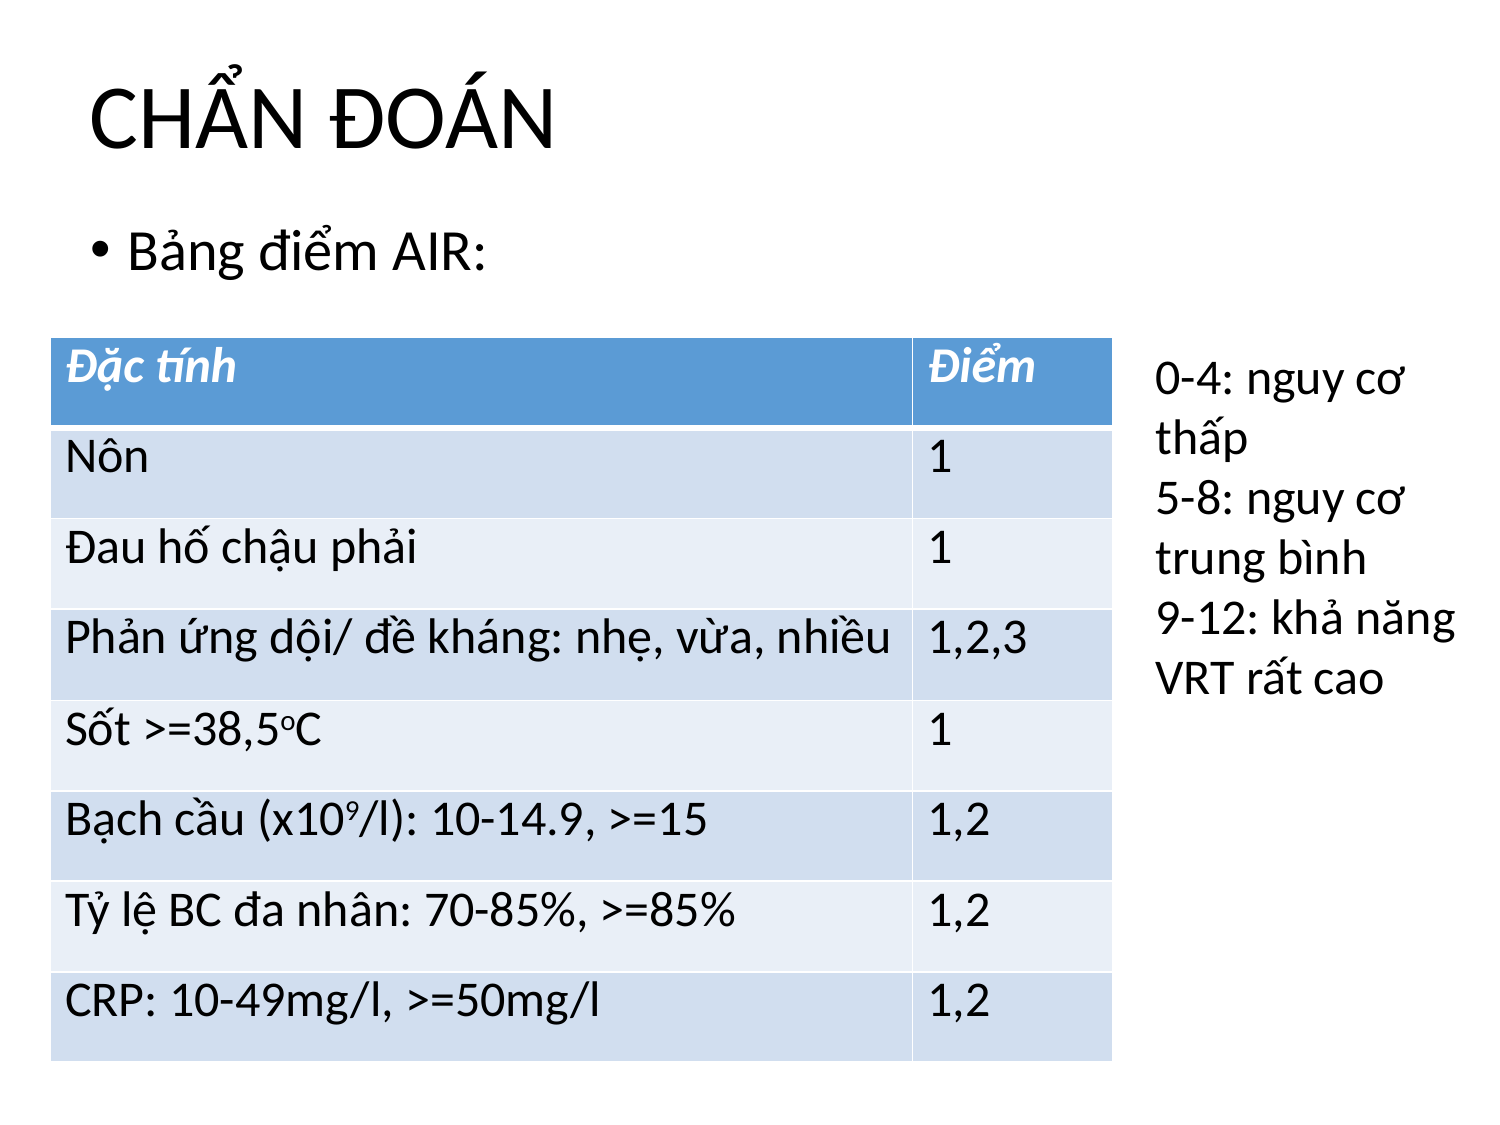

# CHẨN ĐOÁN
Bảng điểm AIR:
| Đặc tính | Điểm |
| --- | --- |
| Nôn | 1 |
| Đau hố chậu phải | 1 |
| Phản ứng dội/ đề kháng: nhẹ, vừa, nhiều | 1,2,3 |
| Sốt >=38,5oC | 1 |
| Bạch cầu (x109/l): 10-14.9, >=15 | 1,2 |
| Tỷ lệ BC đa nhân: 70-85%, >=85% | 1,2 |
| CRP: 10-49mg/l, >=50mg/l | 1,2 |
0-4: nguy cơ thấp
5-8: nguy cơ trung bình
9-12: khả năng VRT rất cao